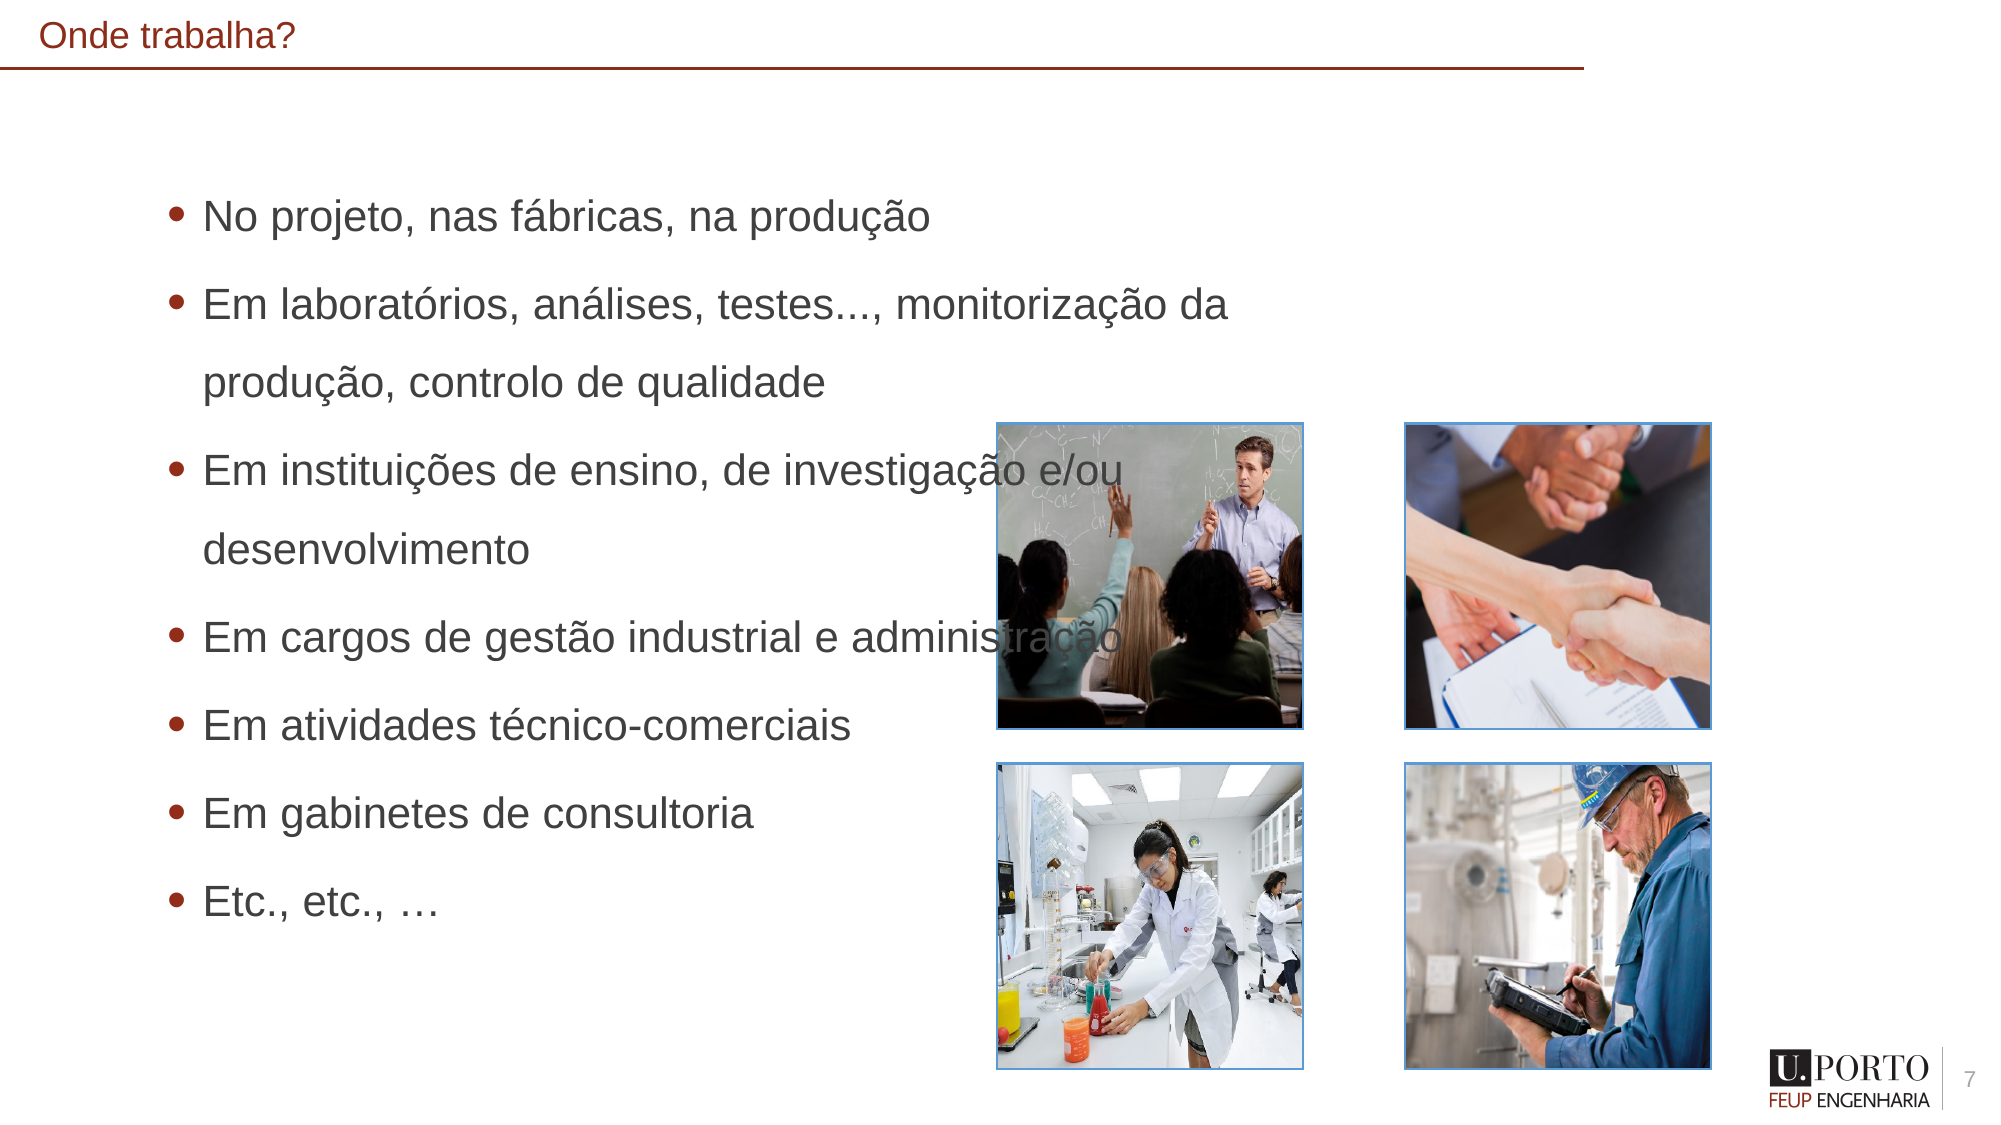

# Onde trabalha?

No projeto, nas fábricas, na produção
Em laboratórios, análises, testes..., monitorização da produção, controlo de qualidade
Em instituições de ensino, de investigação e/ou desenvolvimento
Em cargos de gestão industrial e administração
Em atividades técnico-comerciais
Em gabinetes de consultoria
Etc., etc., …